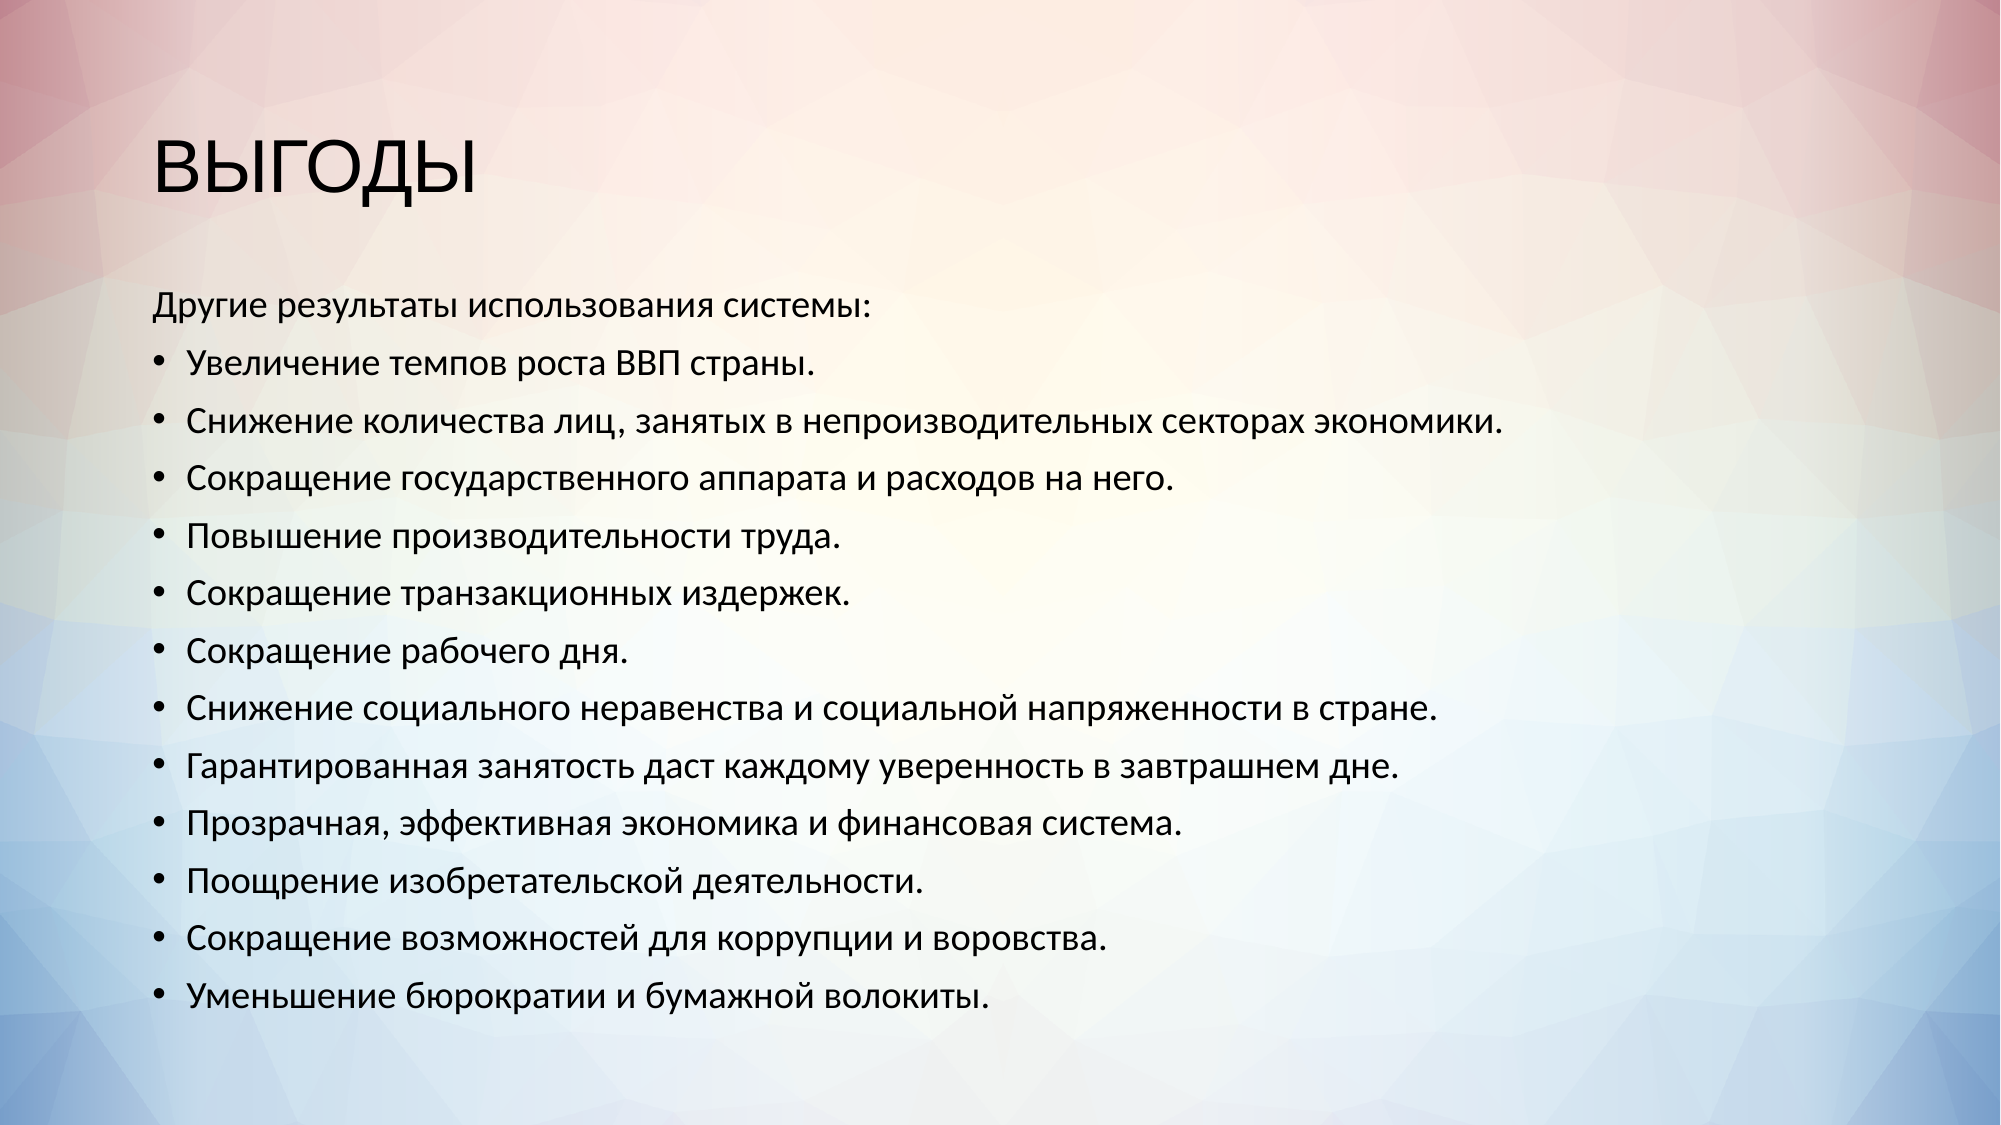

# ВЫГОДЫ
Другие результаты использования системы:
Увеличение темпов роста ВВП страны.
Снижение количества лиц, занятых в непроизводительных секторах экономики.
Сокращение государственного аппарата и расходов на него.
Повышение производительности труда.
Сокращение транзакционных издержек.
Сокращение рабочего дня.
Снижение социального неравенства и социальной напряженности в стране.
Гарантированная занятость даст каждому уверенность в завтрашнем дне.
Прозрачная, эффективная экономика и финансовая система.
Поощрение изобретательской деятельности.
Сокращение возможностей для коррупции и воровства.
Уменьшение бюрократии и бумажной волокиты.